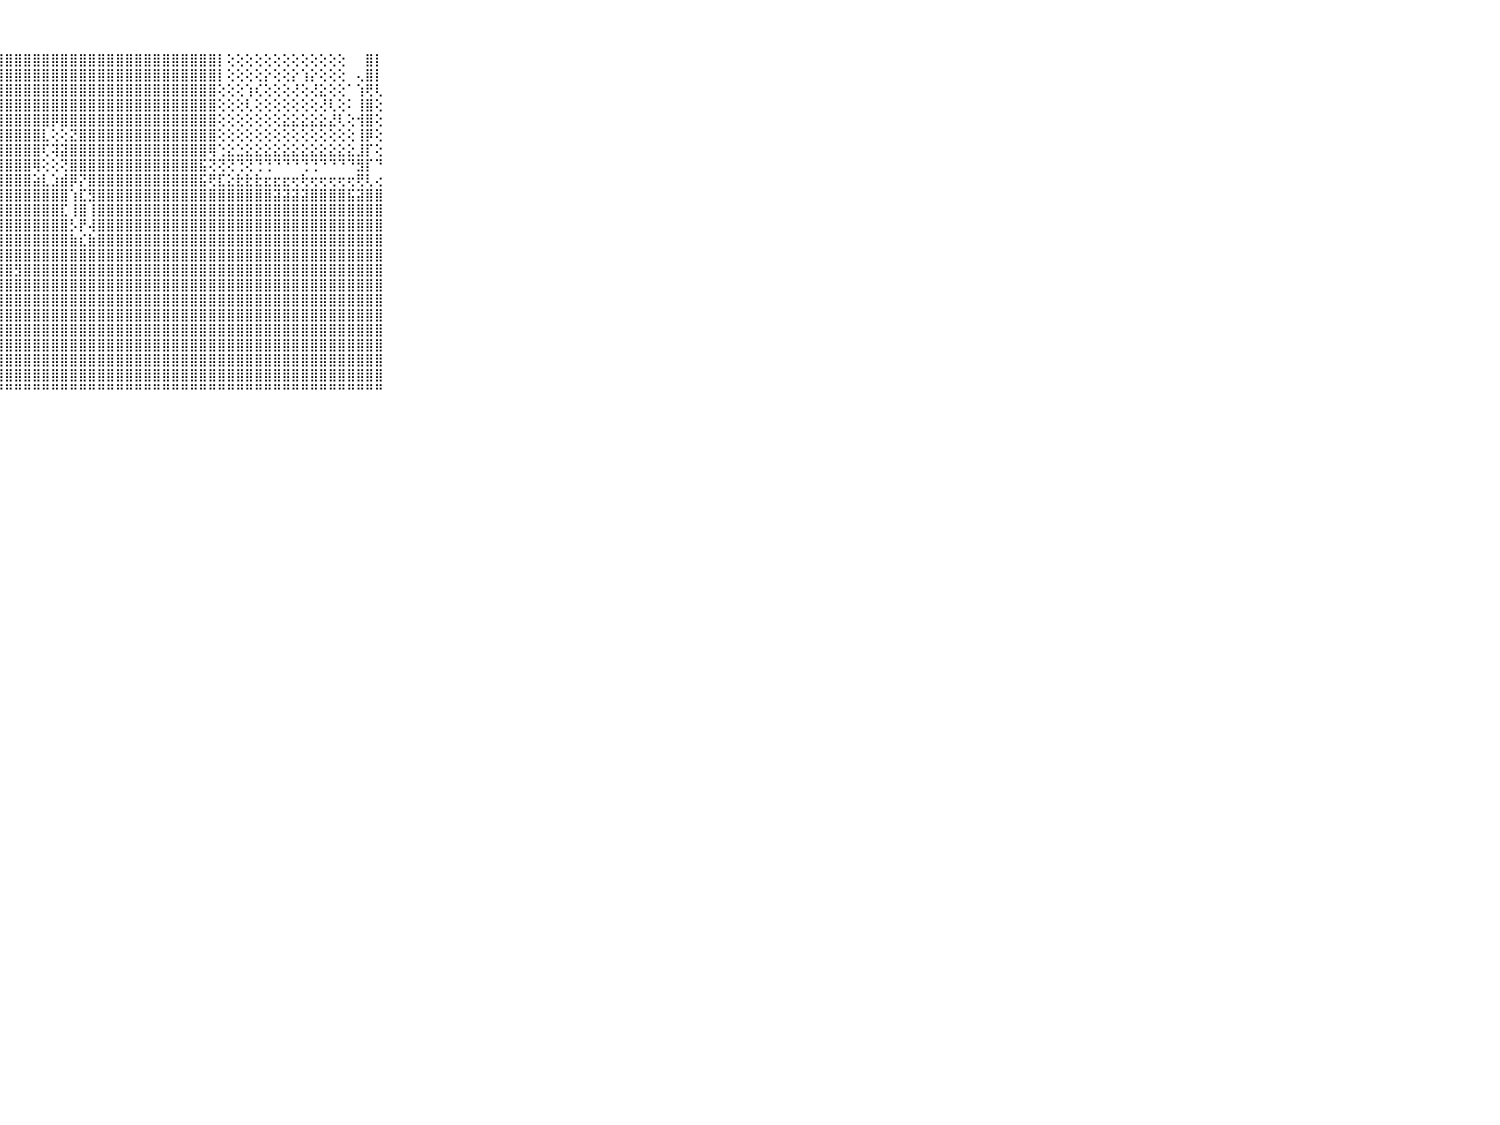

⠀⠀⠀⠀⠀⠀⠀⠀⠀⠀⠀⠁⠑⠑⠑⢕⠕⠀⢸⣿⣿⣿⣿⣿⣿⣿⣿⣿⣿⣿⣿⣿⣿⣿⣿⣿⣿⣿⣿⣿⣿⣿⣿⣿⣿⣿⣿⣿⣿⣿⣿⡇⢕⢕⢕⢕⢕⢕⢕⢕⢕⢕⢕⢕⢕⠀⠀⣿⡇⠀⠀⠀⠀⠀⠀⠀⠀⠀⠀⠀⠀
⠀⠀⠀⠀⠀⠀⠀⠀⠀⠀⠀⠀⠀⠀⠀⢄⠀⢔⢸⣿⣿⣿⣿⣿⣿⣿⣿⣿⣿⣿⣿⣿⣿⣿⣿⣿⣿⣿⣿⣿⣿⣿⣿⣿⣿⣿⣿⣿⣿⣿⣿⡇⢕⢕⢕⢕⡕⢕⢕⡕⢱⡕⢕⢕⢕⠀⢄⣿⡇⠀⠀⠀⠀⠀⠀⠀⠀⠀⠀⠀⠀
⠀⠀⠀⠀⠀⠀⠀⠀⠀⠀⠀⠀⠀⠀⠀⢕⢀⢕⢸⣿⣿⣿⣿⣿⣿⣿⣿⣿⣿⣿⣿⣿⣿⣿⣿⣿⣿⣿⣿⣿⣿⣿⣿⣿⣿⣿⣿⣿⣿⣿⣿⢕⢕⢕⢱⢎⢕⢕⢕⢜⢕⢜⣕⢕⢕⠁⢱⢟⢇⠀⠀⠀⠀⠀⠀⠀⠀⠀⠀⠀⠀
⠀⠀⠀⠀⠀⠀⠀⠀⠀⠀⠀⠀⠔⠀⠀⢕⢕⠐⢜⣿⣿⣿⣿⣿⣿⣿⣿⣿⣿⣿⣿⣿⣿⣿⣿⣿⣿⣿⣿⣿⣿⣿⣿⣿⣿⣿⣿⣿⣿⣿⣿⢕⢕⢕⢇⢕⢕⢕⢕⢕⢕⢕⢜⢇⢕⠅⢸⣿⢕⠀⠀⠀⠀⠀⠀⠀⠀⠀⠀⠀⠀
⠀⠀⠀⠀⠀⠀⠀⠀⠀⠀⠀⢔⢔⢔⢔⢕⢄⢔⢕⣿⣿⣿⣿⣿⣿⣿⣿⣿⣿⣿⣿⣿⣿⡿⣿⣿⣿⣿⣿⣿⣿⣿⣿⣿⣿⣿⣿⣿⣿⣿⣿⢕⢕⢕⢕⢕⢕⢕⣕⣕⣕⣕⣕⣜⢇⢕⢺⣿⢕⠀⠀⠀⠀⠀⠀⠀⠀⠀⠀⠀⠀
⠀⠀⠀⠀⠀⠀⠀⠀⠀⠀⠀⠱⢕⢱⢵⢕⢕⢕⢕⣿⣿⣿⣿⣿⣿⣿⣿⣿⣿⣿⣿⣿⣇⢕⢕⣝⣿⣿⣿⣿⣿⣿⣿⣿⣿⣿⣿⣿⣿⣿⣿⢕⢕⢕⢕⢕⢕⢕⢕⢕⢕⢕⢕⢕⢕⢕⢸⡿⢕⠀⠀⠀⠀⠀⠀⠀⠀⠀⠀⠀⠀
⠀⠀⠀⠀⠀⠀⠀⠀⠀⠀⠀⢔⢔⢔⢕⡕⢕⢕⢕⣿⣿⣿⣿⣿⣿⣿⣿⣿⣿⣿⣿⣿⢏⢽⣽⣿⣿⣿⣿⣿⣿⣿⣿⣿⣿⣿⣿⣿⣿⣿⢿⢑⣕⣑⣕⣕⣕⣕⣕⣕⣕⣕⣕⣕⣕⣕⣸⡏⢕⠀⠀⠀⠀⠀⠀⠀⠀⠀⠀⠀⠀
⠀⠀⠀⠀⠀⠀⠀⠀⠀⠀⠀⢕⢕⢕⢕⣇⢕⢕⢕⣿⣿⣿⣿⣿⣿⣿⣿⣿⣿⣿⣿⢿⢕⢕⢝⣿⣿⣿⣿⣿⣿⣿⣿⣿⣿⣿⣿⣿⣿⣯⢝⢝⢝⢙⢝⢙⢙⠙⠙⠙⢙⢙⠙⠙⠙⠙⣻⡏⠙⠀⠀⠀⠀⠀⠀⠀⠀⠀⠀⠀⠀
⠀⠀⠀⠀⠀⠀⠀⠀⠀⠀⠀⢕⡕⢕⢕⢝⢇⢕⢕⣿⣿⣿⣿⣿⣿⣿⣿⣿⣿⣿⣿⣵⣇⣱⣾⡿⡝⣿⣿⣿⣿⣿⣿⣿⣿⣿⣿⣿⣿⣯⢟⣏⣕⣗⣗⣗⣖⣖⣖⢖⢗⢖⢖⢖⢖⢖⢟⢇⢔⠀⠀⠀⠀⠀⠀⠀⠀⠀⠀⠀⠀
⠀⠀⠀⠀⠀⠀⠀⠀⠀⠀⠀⢕⢝⢕⢕⢸⢕⢕⢕⣿⣿⣿⣿⣿⣿⣿⣿⣿⣿⣿⣿⣿⣿⣿⣿⢱⣏⣻⣿⣿⣿⣿⣿⣿⣿⣿⣿⣿⣿⣿⣿⣿⣿⣿⣿⣿⣿⣽⣽⣽⣽⣿⣿⣿⣿⣯⣽⣿⣿⠀⠀⠀⠀⠀⠀⠀⠀⠀⠀⠀⠀
⠀⠀⠀⠀⠀⠀⠀⠀⠀⠀⠀⢕⢕⢕⢕⡞⢗⢱⢕⣿⣿⣿⣿⣿⣿⣿⣿⣿⣿⣿⣿⣿⣿⣿⣏⢸⣿⢸⣿⣿⣿⣿⣿⣿⣿⣿⣿⣿⣿⣿⣿⣿⣿⣿⣿⣿⣿⣿⣿⣿⣿⣿⣿⣿⣿⣿⣿⣿⣿⠀⠀⠀⠀⠀⠀⠀⠀⠀⠀⠀⠀
⠀⠀⠀⠀⠀⠀⠀⠀⠀⠀⠀⠕⠕⢕⢕⢏⢕⢱⢕⣿⣿⣿⣿⣿⣿⣿⣿⣿⣿⣿⣿⣿⣿⣿⣿⡣⡟⢼⣿⣿⣿⣿⣿⣿⣿⣿⣿⣿⣿⣿⣿⣿⣿⣿⣿⣿⣿⣿⣿⣿⣿⣿⣿⣿⣿⣿⣿⣿⣿⠀⠀⠀⠀⠀⠀⠀⠀⠀⠀⠀⠀
⠀⠀⠀⠀⠀⠀⠀⠀⠀⠀⠀⢕⢕⢕⢕⢕⢕⢕⢕⢺⣿⣿⣿⣿⣿⣿⣿⣿⣿⣿⣿⣿⣿⣿⣿⣷⣎⣷⣿⣿⣿⣿⣿⣿⣿⣿⣿⣿⣿⣿⣿⣿⣿⣿⣿⣿⣿⣿⣿⣿⣿⣿⣿⣿⣿⣿⣿⣿⣿⠀⠀⠀⠀⠀⠀⠀⠀⠀⠀⠀⠀
⠀⠀⠀⠀⠀⠀⠀⠀⠀⠀⠀⢕⢕⢕⢕⢕⢕⢕⢕⣾⣿⣿⣿⣿⣿⣿⣿⣿⣿⣿⣿⣿⣿⣿⣿⣿⣿⣿⣿⣿⣿⣿⣿⣿⣿⣿⣿⣿⣿⣿⣿⣿⣿⣿⣿⣿⣿⣿⣿⣿⣿⣿⣿⣿⣿⣿⣿⣿⣿⠀⠀⠀⠀⠀⠀⠀⠀⠀⠀⠀⠀
⠀⠀⠀⠀⠀⠀⠀⠀⠀⠀⠀⢕⢕⢕⢕⢸⢱⢕⢕⢸⣿⣿⣿⣟⣿⣿⣿⣿⣿⣻⣿⣿⣿⣿⣿⣿⣿⣿⣿⣿⣿⣿⣿⣿⣿⣿⣿⣿⣿⣿⣿⣿⣿⣿⣿⣿⣿⣿⣿⣿⣿⣿⣿⣿⣿⣿⣿⣿⣿⠀⠀⠀⠀⠀⠀⠀⠀⠀⠀⠀⠀
⠀⠀⠀⠀⠀⠀⠀⠀⠀⠀⠀⢕⢕⣕⢕⢸⢎⢕⢕⢸⣿⣿⣿⣿⣿⣿⣿⣿⣿⣿⣿⣿⣿⣿⣿⣿⣿⣿⣿⣿⣿⣿⣿⣿⣿⣿⣿⣿⣿⣿⣿⣿⣿⣿⣿⣿⣿⣿⣿⣿⣿⣿⣿⣿⣿⣿⣿⣿⣿⠀⠀⠀⠀⠀⠀⠀⠀⠀⠀⠀⠀
⠀⠀⠀⠀⠀⠀⠀⠀⠀⠀⠀⢝⢝⢝⡱⢕⢗⢕⢕⣸⣿⣿⣿⣿⣿⣿⣿⣿⣿⣿⣿⣿⣿⣿⣿⣿⣿⣿⣿⣿⣿⣿⣿⣿⣿⣿⣿⣿⣿⣿⣿⣿⣿⣿⣿⣿⣿⣿⣿⣿⣿⣿⣿⣿⣿⣿⣿⣿⣿⠀⠀⠀⠀⠀⠀⠀⠀⠀⠀⠀⠀
⠀⠀⠀⠀⠀⠀⠀⠀⠀⠀⠀⢕⢜⢕⢕⢱⢇⢜⢕⣿⣿⣿⣿⣿⣿⣿⣿⣿⣿⣿⣿⣿⣿⣿⣿⣿⣿⣿⣿⣿⣿⣿⣿⣿⣿⣿⣿⣿⣿⣿⣿⣿⣿⣿⣿⣿⣿⣿⣿⣿⣿⣿⣿⣿⣿⣿⣿⣿⣿⠀⠀⠀⠀⠀⠀⠀⠀⠀⠀⠀⠀
⠀⠀⠀⠀⠀⠀⠀⠀⠀⠀⠀⢱⢇⢱⡕⢸⢜⢕⡕⣿⣿⣿⣿⣿⣿⣿⣿⣿⣿⣿⣿⣿⣿⣿⣿⣿⣿⣿⣿⣿⣿⣿⣿⣿⣿⣿⣿⣿⣿⣿⣿⣿⣿⣿⣿⣿⣿⣿⣿⣿⣿⣿⣿⣿⣿⣿⣿⣿⣿⠀⠀⠀⠀⠀⠀⠀⠀⠀⠀⠀⠀
⠀⠀⠀⠀⠀⠀⠀⠀⠀⠀⠀⢜⢇⢕⢇⢸⢕⢕⢕⢹⣿⣿⣿⣿⣿⣿⣿⣿⣿⣿⣿⣿⣿⣿⣿⣿⣿⣿⣿⣿⣿⣿⣿⣿⣿⣿⣿⣿⣿⣿⣿⣿⣿⣿⣿⣿⣿⣿⣿⣿⣿⣿⣿⣿⣿⣿⣿⣿⣿⠀⠀⠀⠀⠀⠀⠀⠀⠀⠀⠀⠀
⠀⠀⠀⠀⠀⠀⠀⠀⠀⠀⠀⢕⢕⢕⢕⢕⢕⢕⢕⢸⣿⣿⣿⣿⣿⣿⣿⣿⣿⣿⣿⣿⣿⣿⣿⣿⣿⣿⣿⣿⣿⣿⣿⣿⣿⣿⣿⣿⣿⣿⣿⣿⣿⣿⣿⣿⣿⣿⣿⣿⣿⣿⣿⣿⣿⣿⣿⣿⣿⠀⠀⠀⠀⠀⠀⠀⠀⠀⠀⠀⠀
⠀⠀⠀⠀⠀⠀⠀⠀⠀⠀⠀⣕⣵⣵⣵⣼⣕⢕⢕⢾⣿⣿⣿⣿⣿⣿⣿⣿⣿⣿⣿⣿⣿⣿⣿⣿⣿⣿⣿⣿⣿⣿⣿⣿⣿⣿⣿⣿⣿⣿⣿⣿⣿⣿⣿⣿⣿⣿⣿⣿⣿⣿⣿⣿⣿⣿⣿⣿⣿⠀⠀⠀⠀⠀⠀⠀⠀⠀⠀⠀⠀
⠀⠀⠀⠀⠀⠀⠀⠀⠀⠀⠀⠛⠛⠛⠛⠛⠑⠑⠑⠘⠛⠛⠛⠛⠛⠛⠛⠛⠛⠛⠛⠛⠛⠛⠛⠛⠛⠛⠛⠛⠛⠛⠛⠛⠛⠛⠛⠛⠛⠛⠛⠛⠛⠛⠛⠛⠛⠛⠛⠛⠛⠛⠛⠛⠛⠛⠛⠛⠛⠀⠀⠀⠀⠀⠀⠀⠀⠀⠀⠀⠀